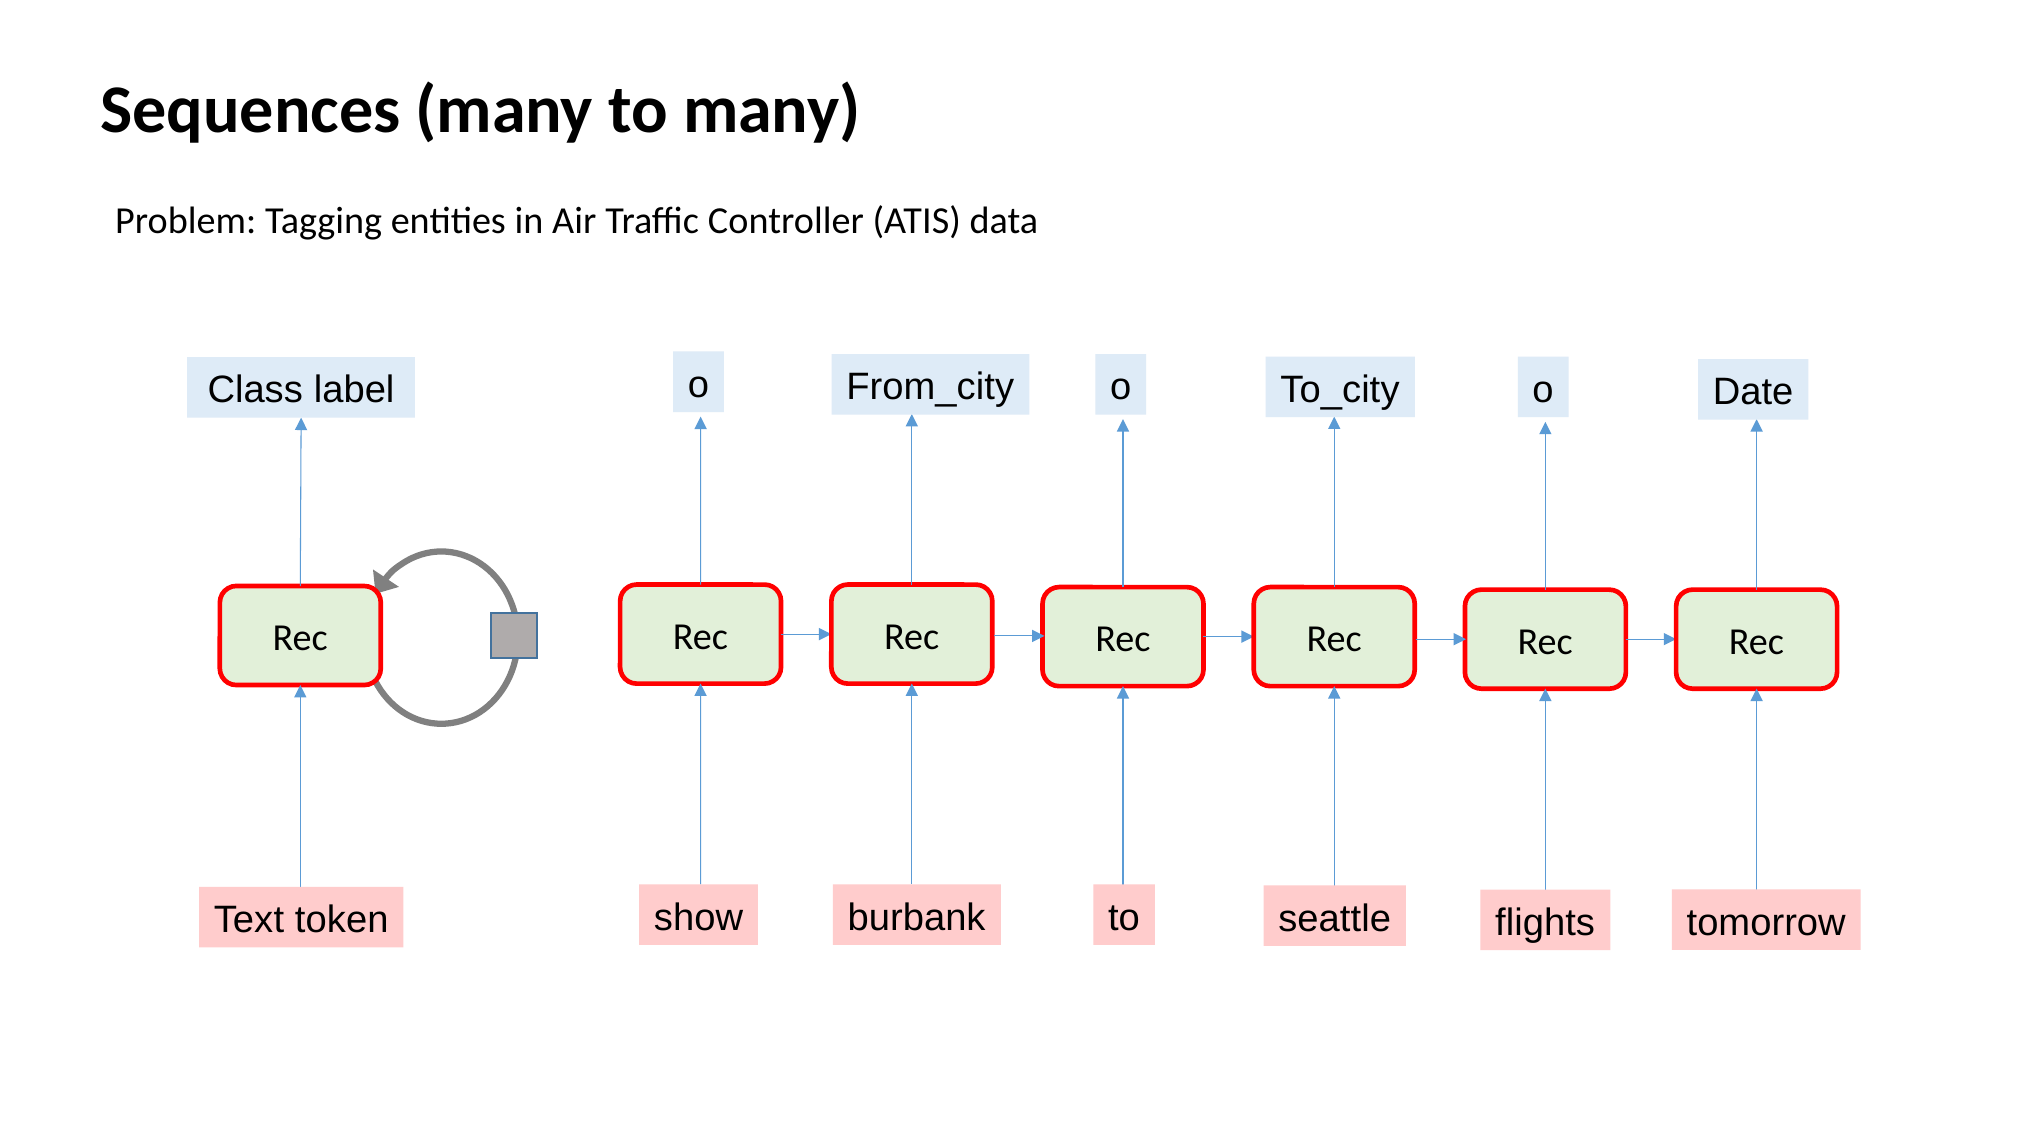

Sequences (many to many)
Problem: Tagging entities in Air Traffic Controller (ATIS) data
o
Rec
show
From_city
Rec
burbank
o
Rec
to
To_city
Rec
seattle
o
Rec
flights
Class label
Date
Rec
tomorrow

Rec

Text token